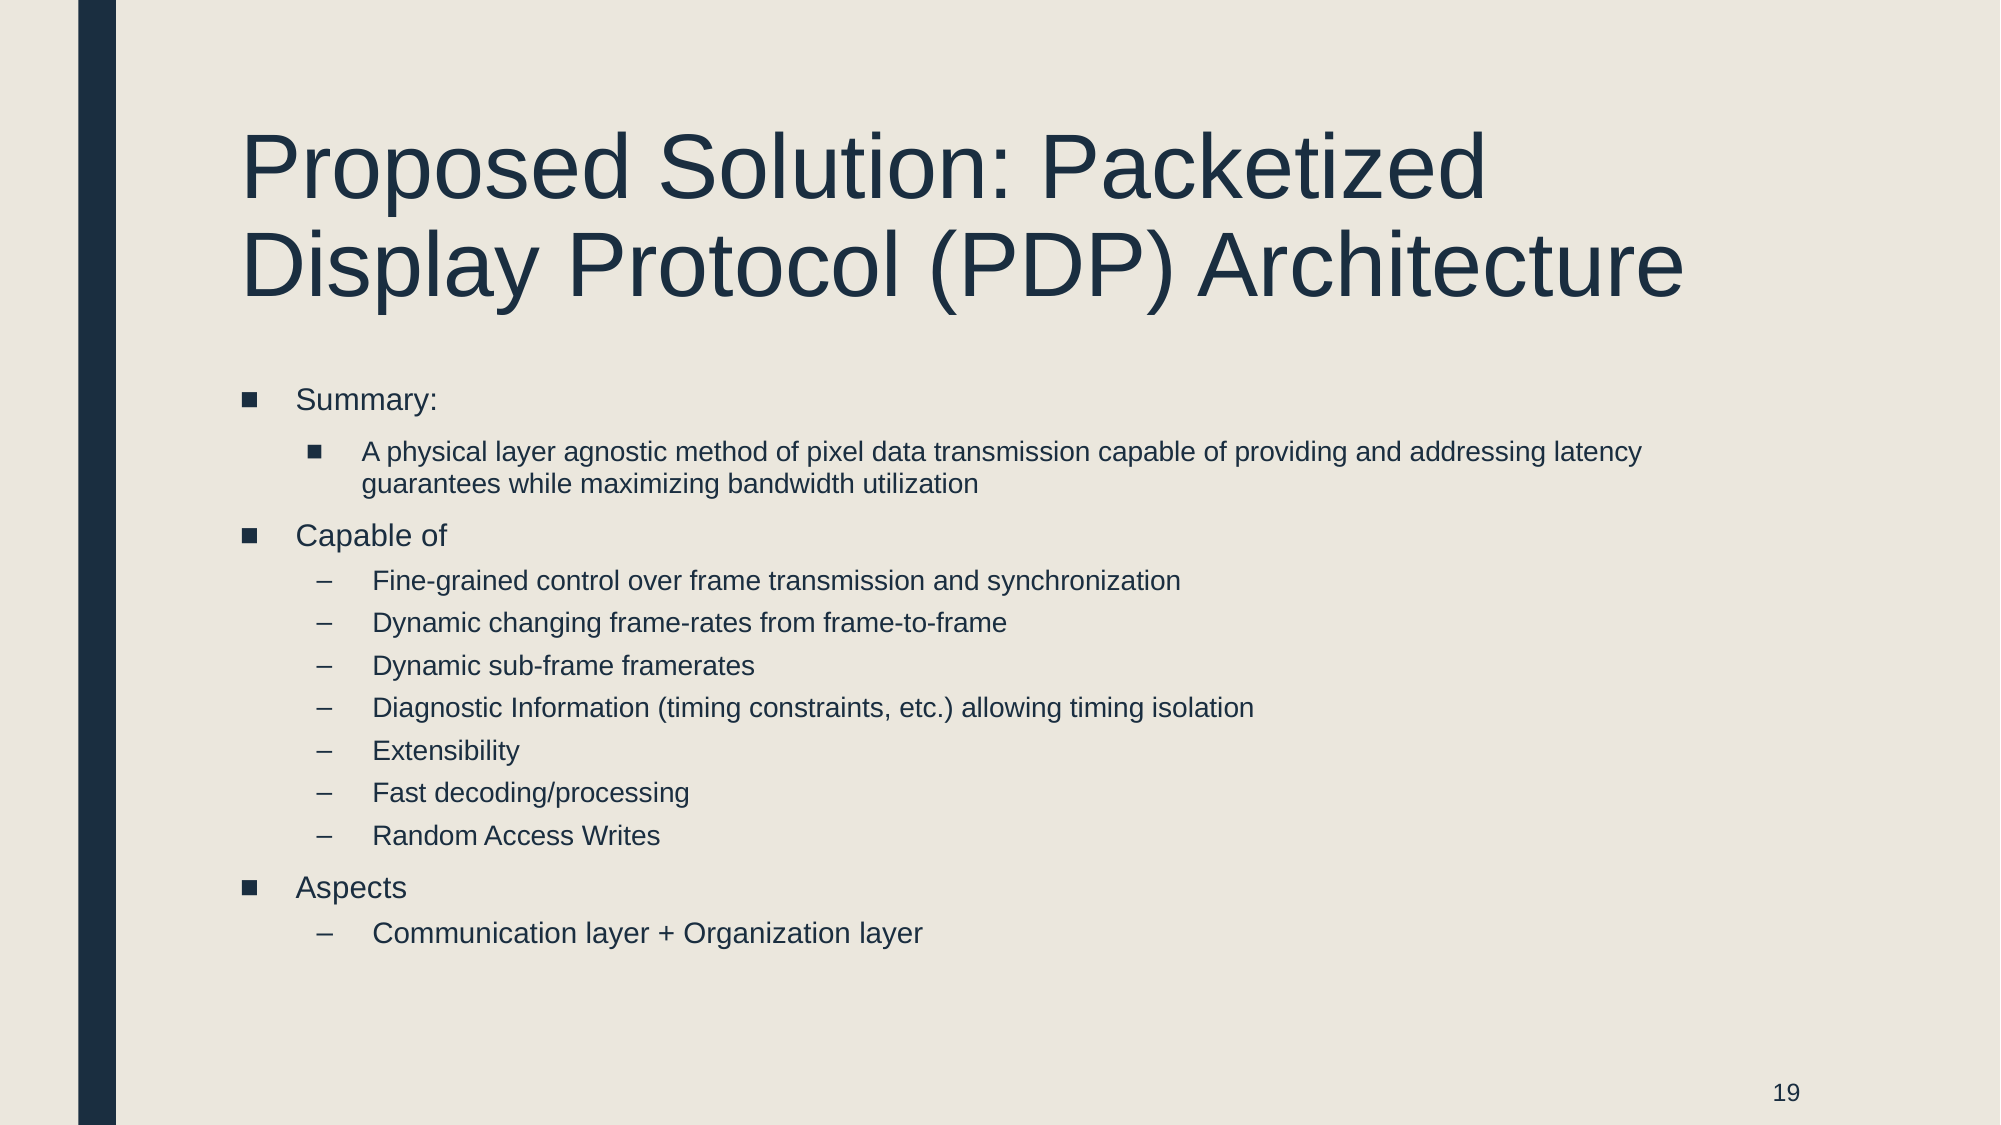

# Proposed Solution: Packetized Display Protocol (PDP) Architecture
Summary:
A physical layer agnostic method of pixel data transmission capable of providing and addressing latency guarantees while maximizing bandwidth utilization
Capable of
Fine-grained control over frame transmission and synchronization
Dynamic changing frame-rates from frame-to-frame
Dynamic sub-frame framerates
Diagnostic Information (timing constraints, etc.) allowing timing isolation
Extensibility
Fast decoding/processing
Random Access Writes
Aspects
Communication layer + Organization layer
19